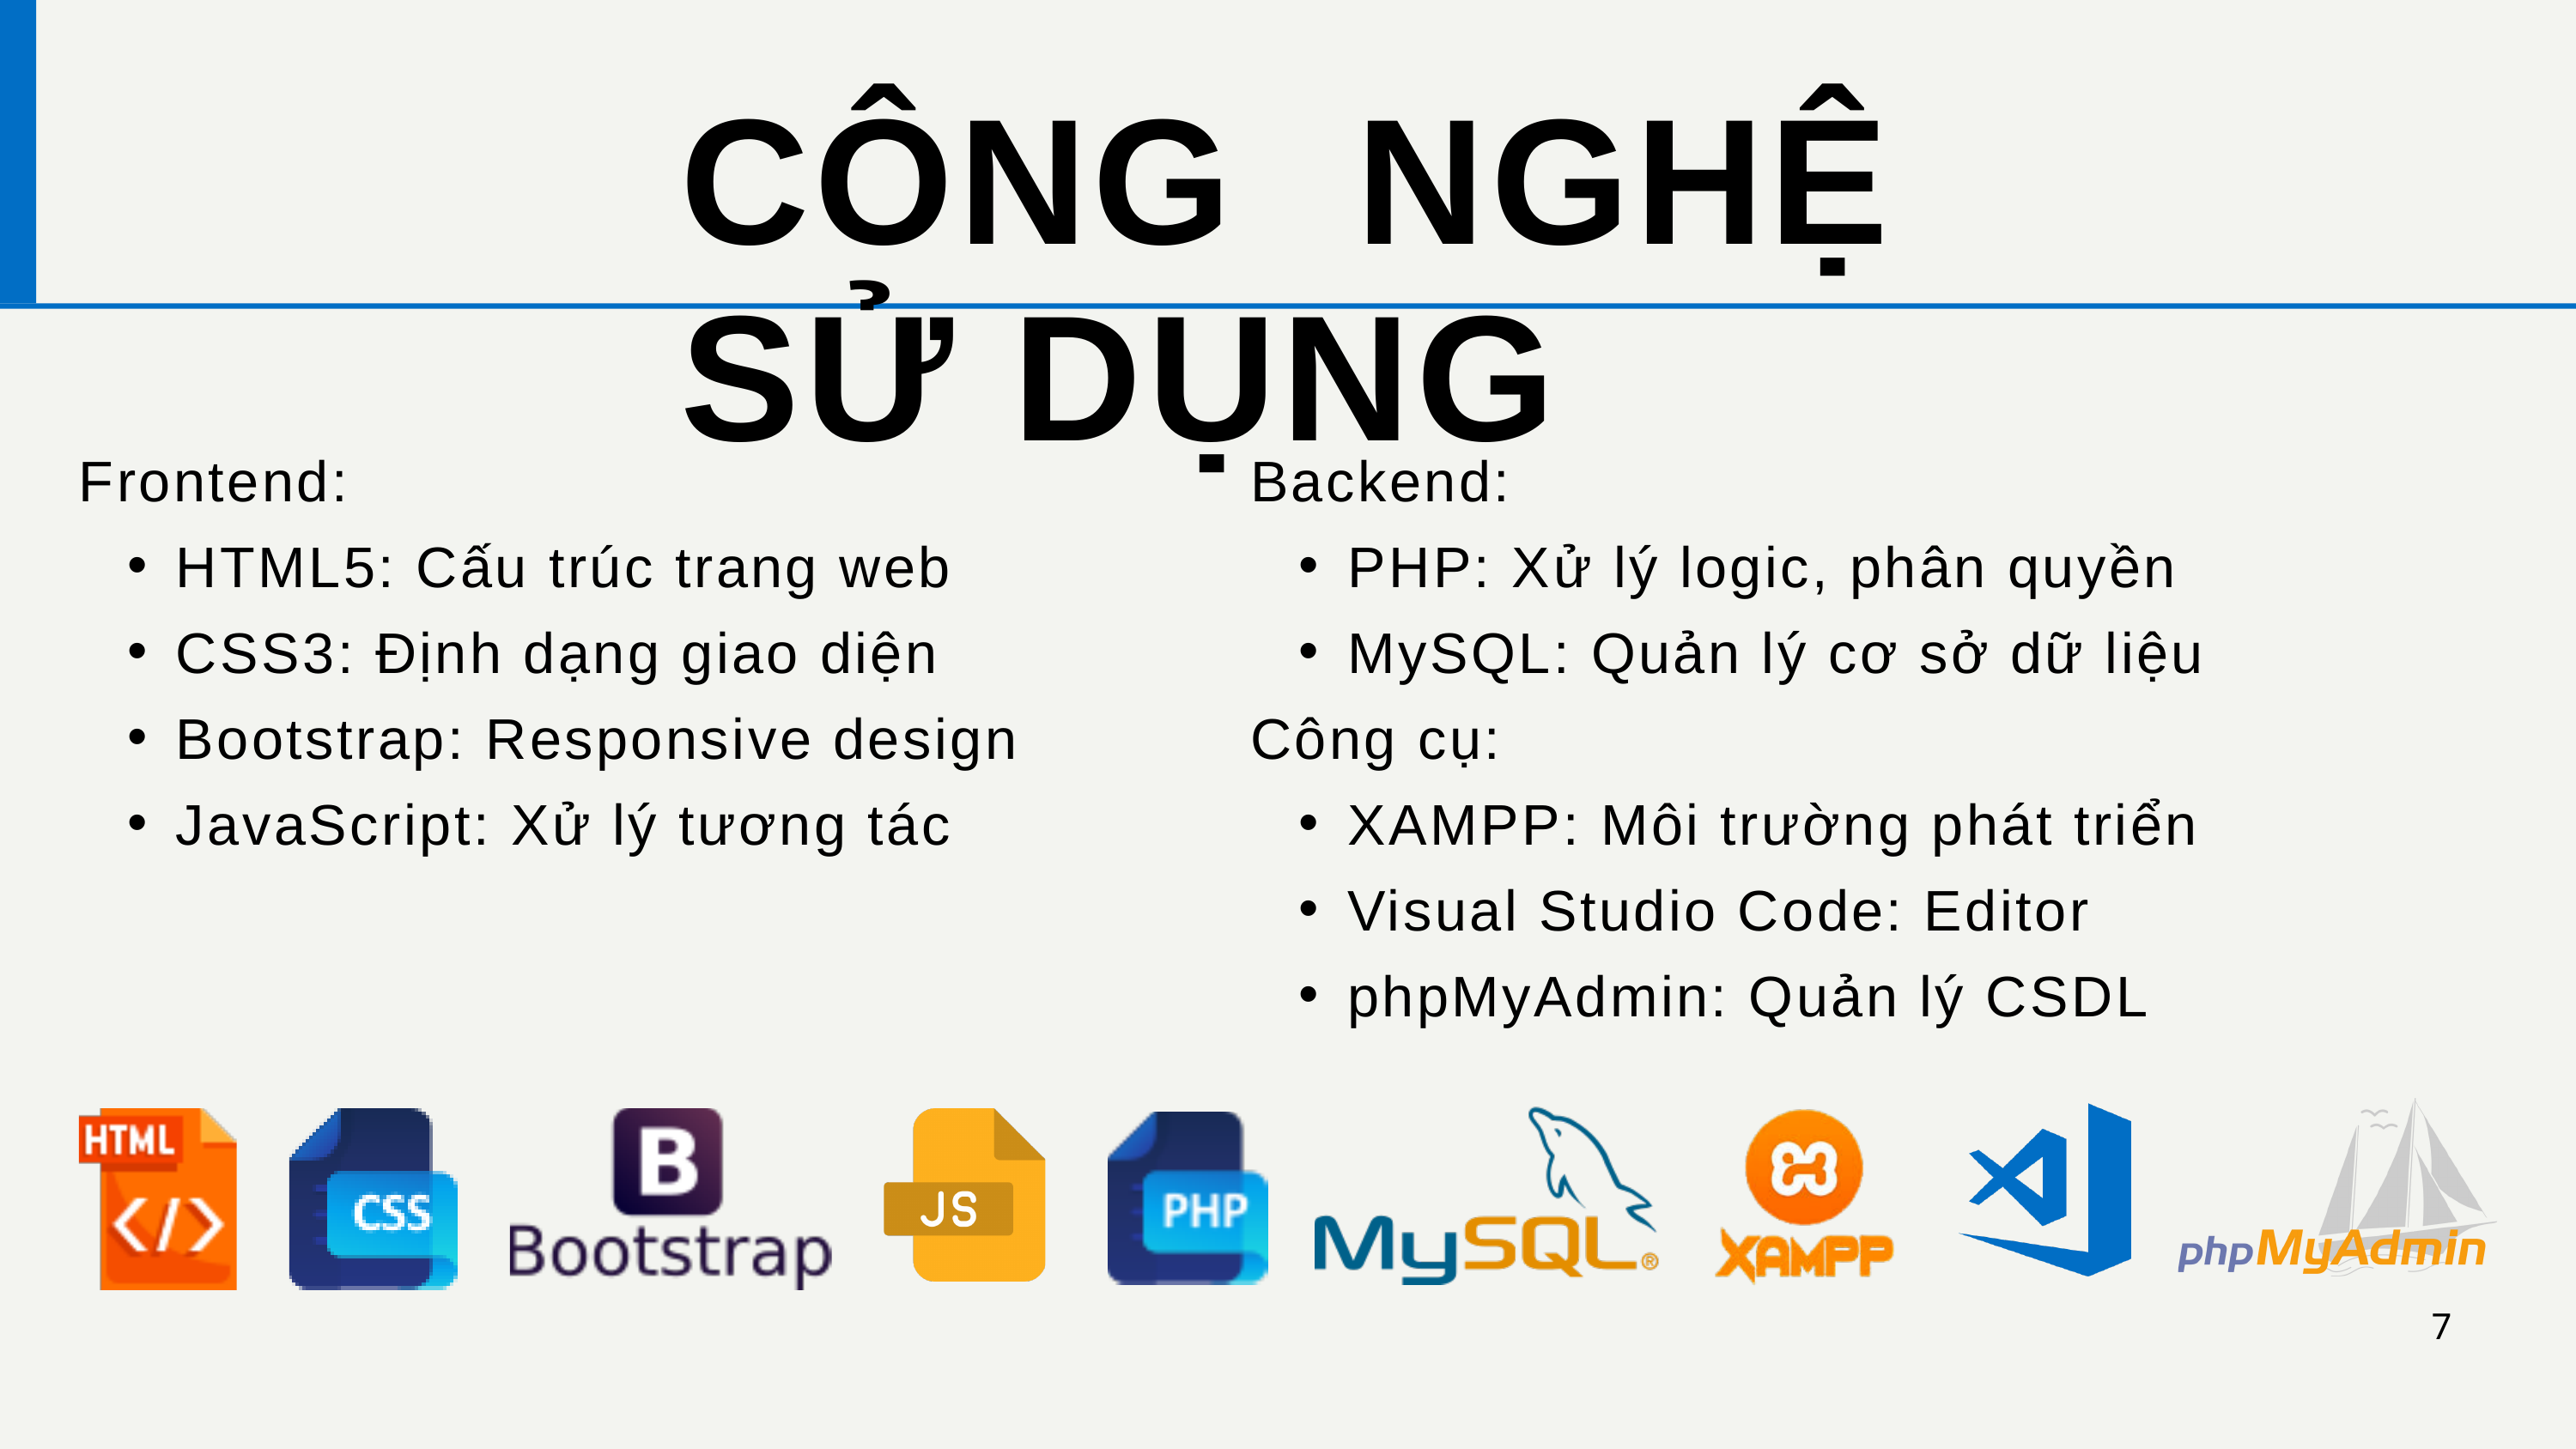

CÔNG NGHỆ SỬ DỤNG

Frontend:
HTML5: Cấu trúc trang web
CSS3: Định dạng giao diện
Bootstrap: Responsive design
JavaScript: Xử lý tương tác
Backend:
PHP: Xử lý logic, phân quyền
MySQL: Quản lý cơ sở dữ liệu
Công cụ:
XAMPP: Môi trường phát triển
Visual Studio Code: Editor
phpMyAdmin: Quản lý CSDL

7